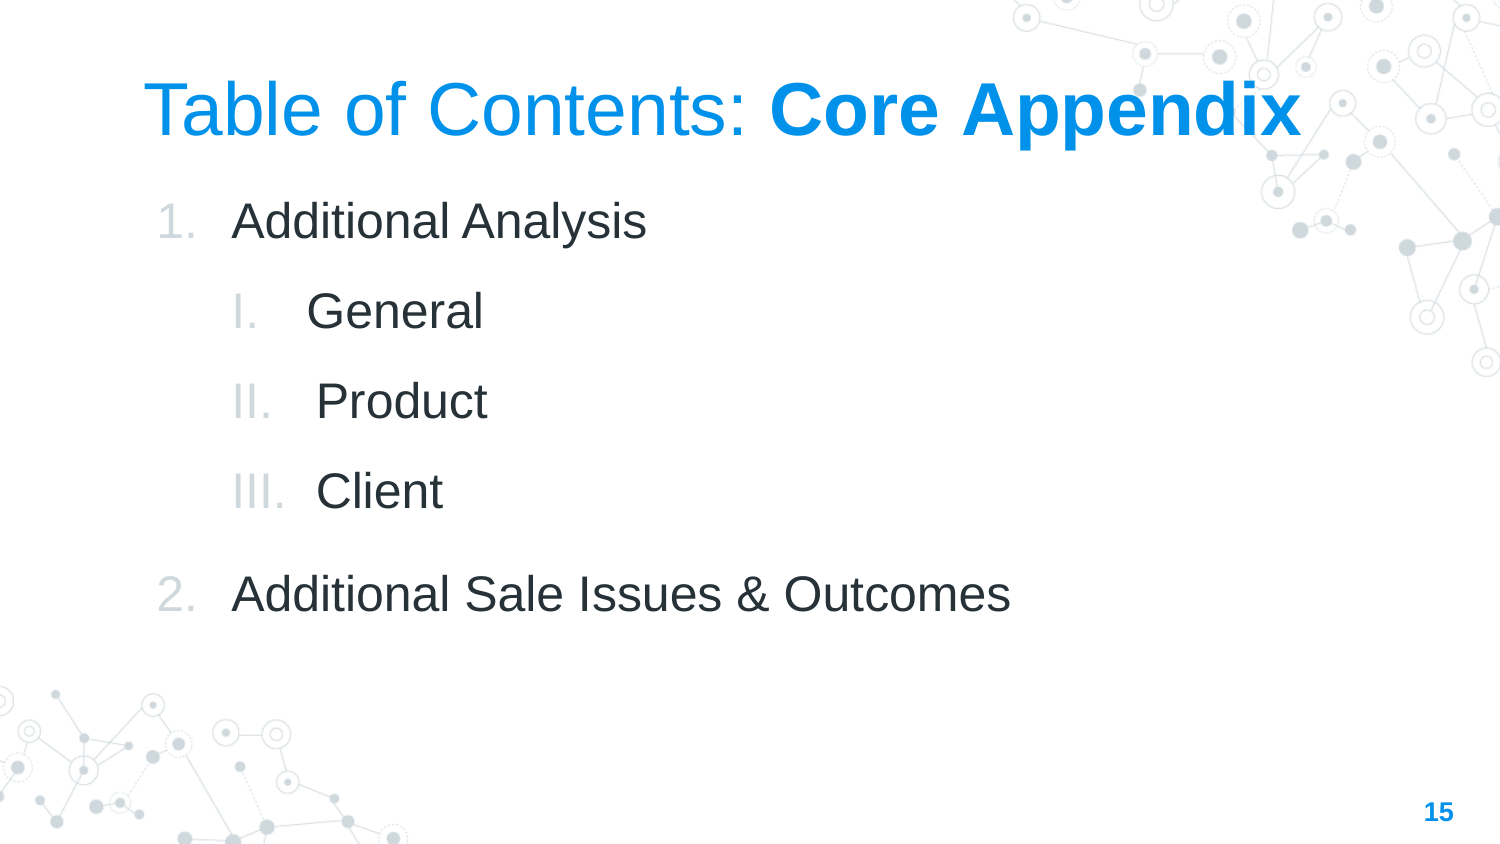

# Table of Contents: Core Appendix
Additional Analysis
General
Product
Client
Additional Sale Issues & Outcomes

15